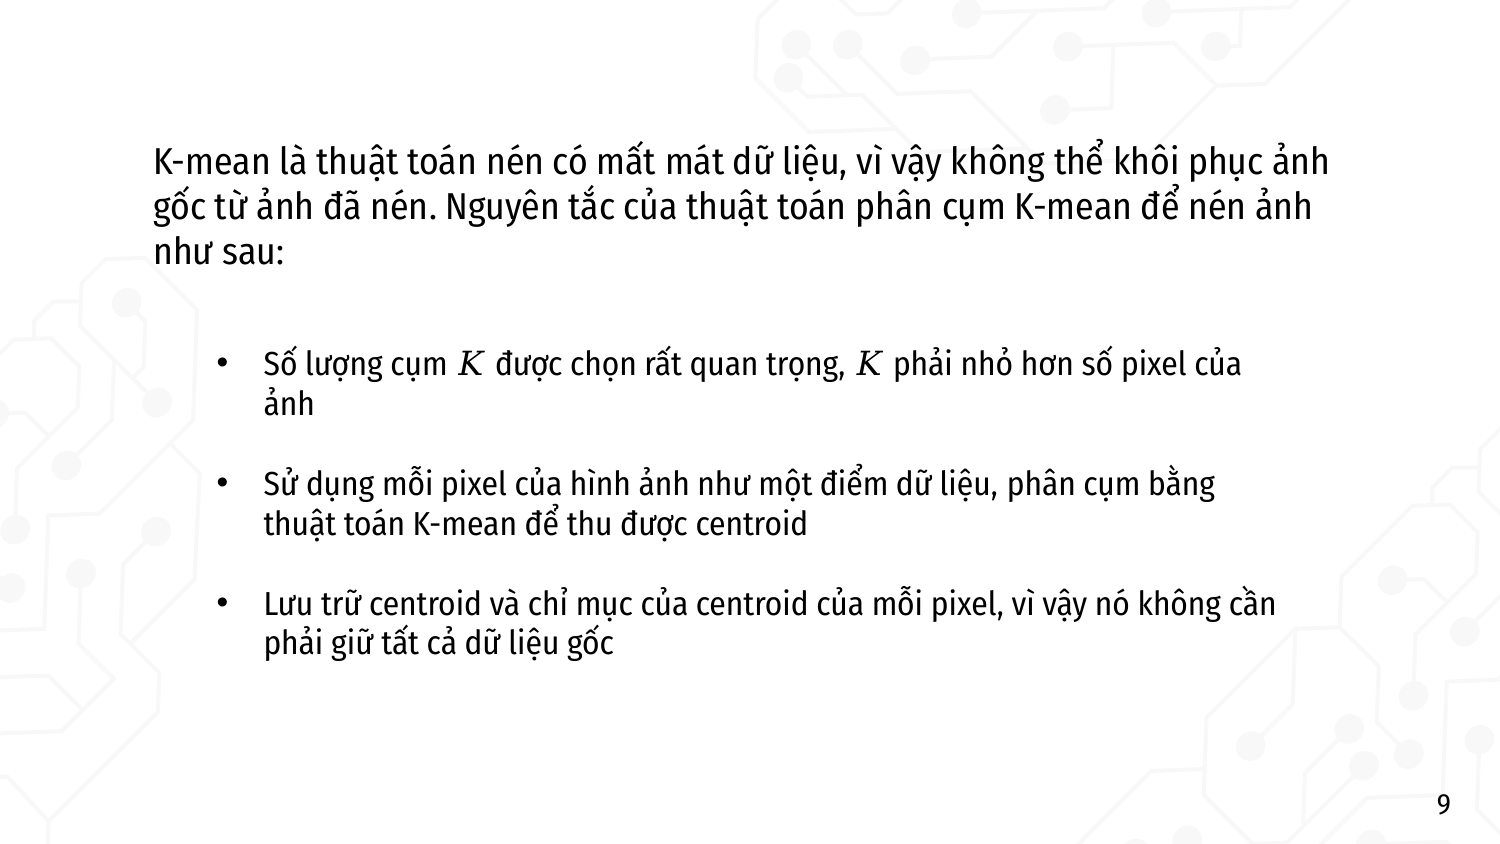

K-mean là thuật toán nén có mất mát dữ liệu, vì vậy không thể khôi phục ảnh gốc từ ảnh đã nén. Nguyên tắc của thuật toán phân cụm K-mean để nén ảnh như sau:
Số lượng cụm 𝐾 được chọn rất quan trọng, 𝐾 phải nhỏ hơn số pixel của ảnh

Sử dụng mỗi pixel của hình ảnh như một điểm dữ liệu, phân cụm bằng thuật toán K-mean để thu được centroid

Lưu trữ centroid và chỉ mục của centroid của mỗi pixel, vì vậy nó không cần phải giữ tất cả dữ liệu gốc

9